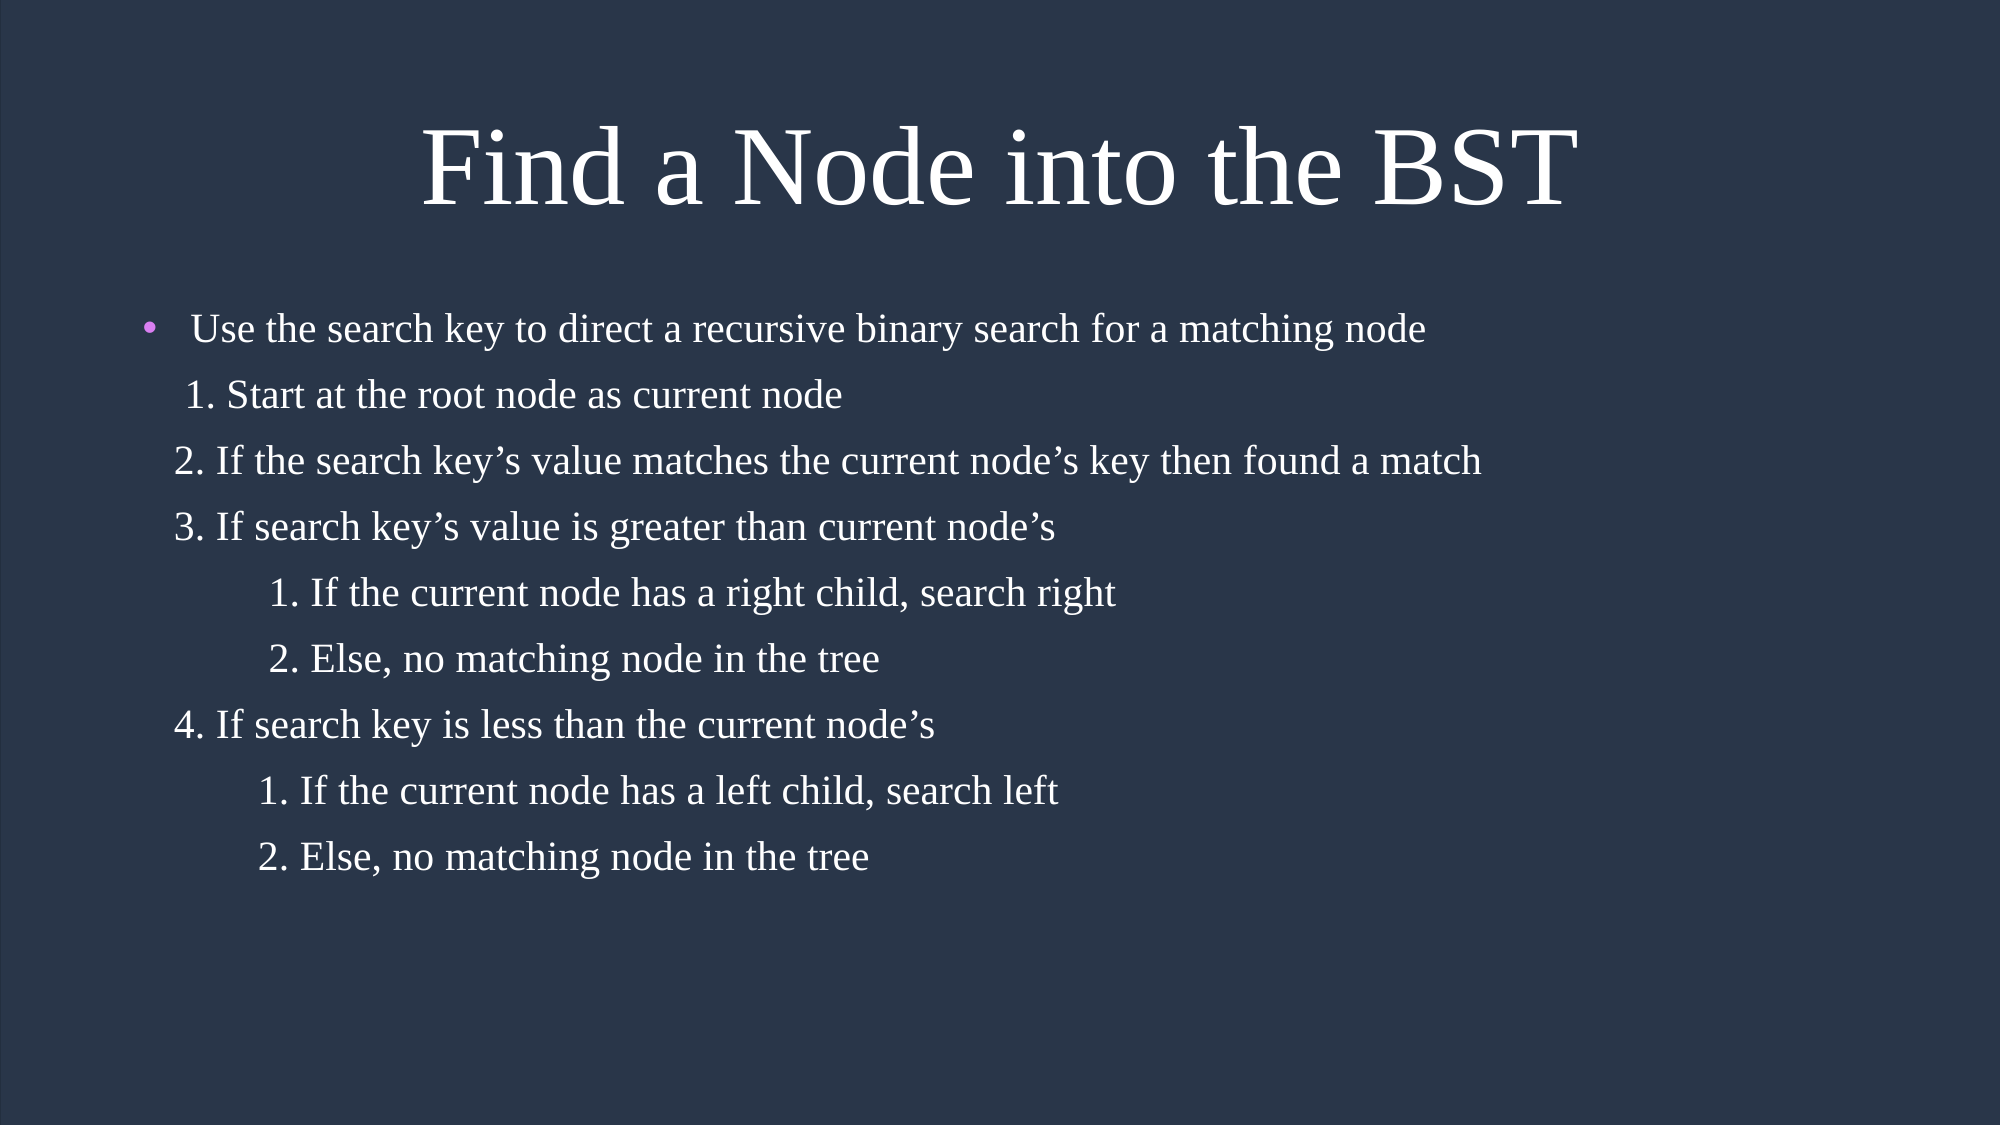

# Find a Node into the BST
 Use the search key to direct a recursive binary search for a matching node
    1. Start at the root node as current node
   2. If the search key’s value matches the current node’s key then found a match
   3. If search key’s value is greater than current node’s
            1. If the current node has a right child, search right
            2. Else, no matching node in the tree
   4. If search key is less than the current node’s
           1. If the current node has a left child, search left
           2. Else, no matching node in the tree